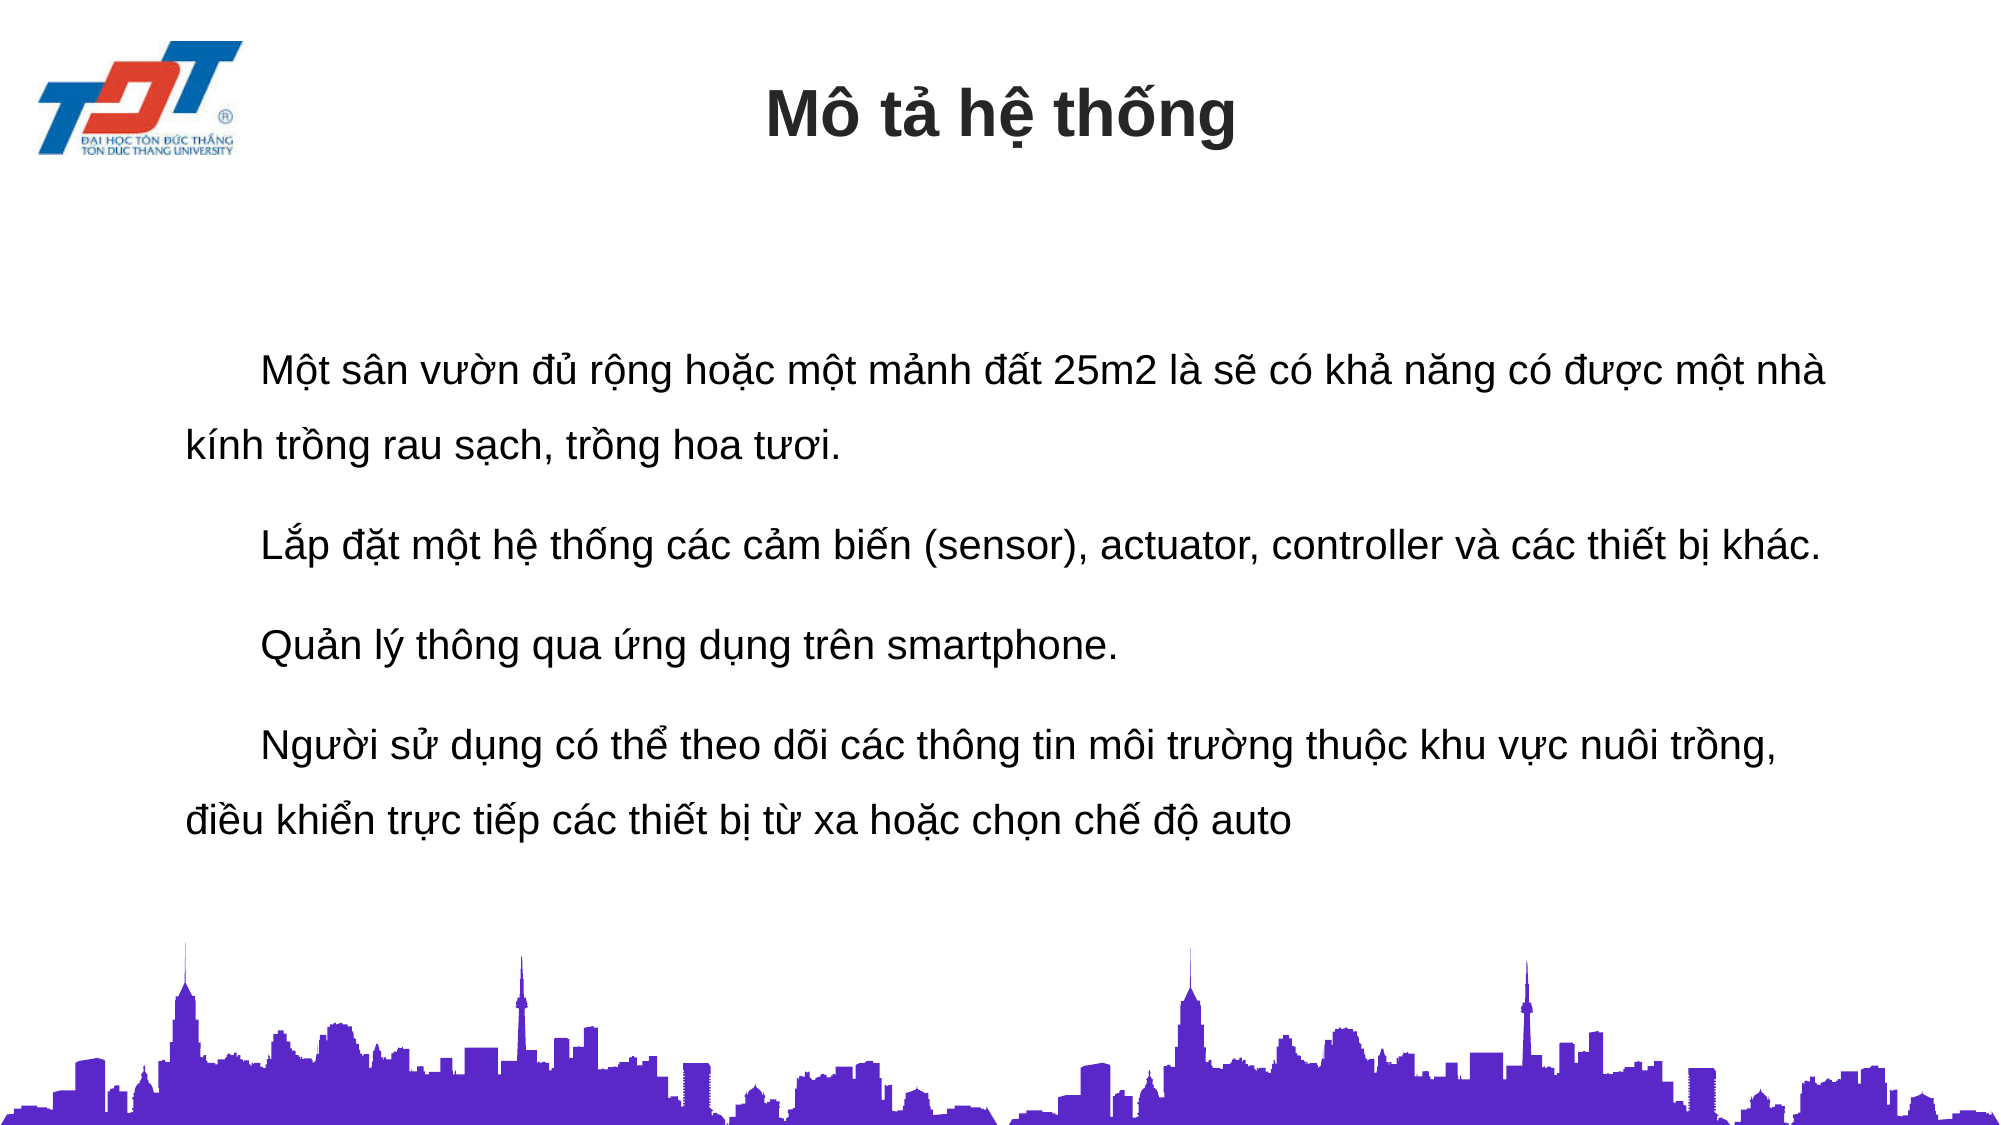

Mô tả hệ thống
Một sân vườn đủ rộng hoặc một mảnh đất 25m2 là sẽ có khả năng có được một nhà kính trồng rau sạch, trồng hoa tươi.
Lắp đặt một hệ thống các cảm biến (sensor), actuator, controller và các thiết bị khác.
Quản lý thông qua ứng dụng trên smartphone.
Người sử dụng có thể theo dõi các thông tin môi trường thuộc khu vực nuôi trồng, điều khiển trực tiếp các thiết bị từ xa hoặc chọn chế độ auto